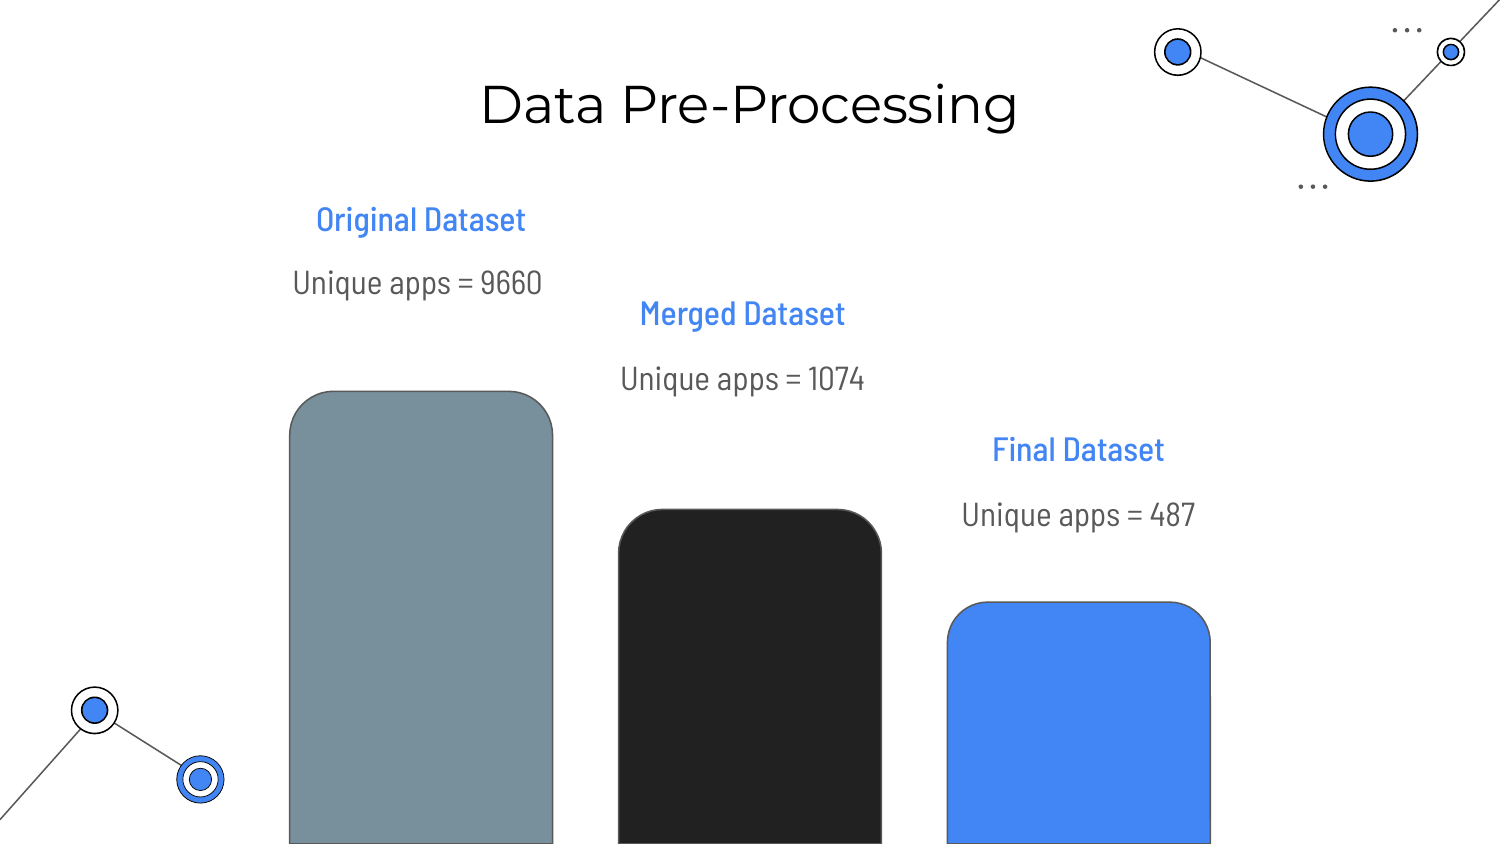

# Data Pre-Processing
Original Dataset
Unique apps = 9660
Merged Dataset
Unique apps = 1074

Final Dataset
Unique apps = 487